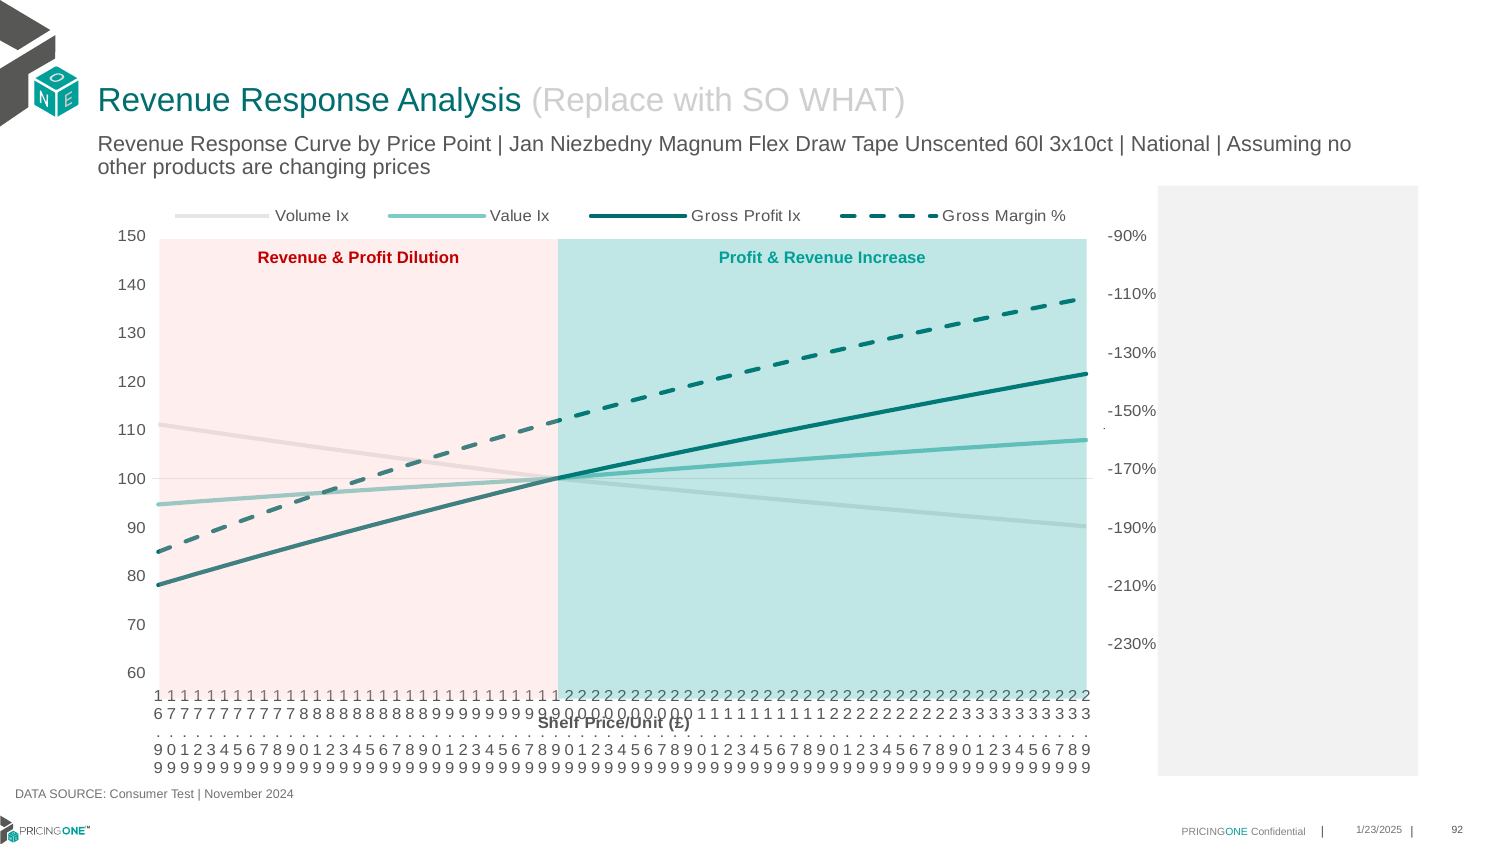

# Revenue Response Analysis (Replace with SO WHAT)

Revenue Response Curve by Price Point | Jan Niezbedny Magnum Flex Draw Tape Unscented 60l 3x10ct | National | Assuming no other products are changing prices

### Chart:

| Category | Volume Ix | Value Ix | Gross Profit Ix | Gross Margin % |
|---|---|---|---|---|
| 16.99 | 111.15112628544148 | 94.66583794339547 | 78.09511520884524 | -1.984810837772627 |
| 17.09 | 110.74726933789243 | 94.86973832151648 | 78.89462385581108 | -1.9673455900384391 |
| 17.19 | 110.34577799827639 | 95.07165349811791 | 79.68899529125781 | -1.9500835447211706 |
| 17.29 | 109.9466357670041 | 95.27160503520528 | 80.47826950080562 | -1.9330211760414653 |
| 17.39 | 109.54982623425353 | 95.46961422972993 | 81.26248617306912 | -1.9161550393189732 |
| 17.49 | 109.15533308065008 | 95.66570211677399 | 82.04168470018632 | -1.8994817686539125 |
| 17.59 | 108.7631400778962 | 95.85988947270265 | 82.8159041784168 | -1.8829980746877155 |
| 17.69 | 108.37323108935799 | 96.05219681828888 | 83.58518340880077 | -1.866700742439623 |
| 17.79 | 107.985590070605 | 96.24264442180696 | 84.34956089788031 | -1.8505866292162412 |
| 17.89 | 107.60020106990676 | 96.43125230209502 | 85.10907485847969 | -1.8346526625912207 |
| 17.99 | 107.21704822868487 | 96.61804023158608 | 85.86376321054368 | -1.8188958384523015 |
| 18.09 | 106.8361157819271 | 96.80302773930937 | 86.61366358202733 | -1.8033132191131522 |
| 18.19 | 106.45738805855662 | 96.98623411385769 | 87.35881330984269 | -1.7879019314874625 |
| 18.29 | 106.08084948176457 | 97.16767840632401 | 88.09924944085299 | -1.7726591653229589 |
| 18.39 | 105.70648456930462 | 97.34737943320704 | 88.83500873291524 | -1.7575821714930353 |
| 18.49 | 105.3342779337471 | 97.52535577928113 | 89.5661276559727 | -1.742668260343803 |
| 18.59 | 104.96421428270442 | 97.70162580044092 | 90.29264239318383 | -1.727914800094508 |
| 18.69 | 104.59627841901109 | 97.87620762650366 | 91.01458884210498 | -1.7133192152892953 |
| 18.79 | 104.23045524088113 | 98.04911916398939 | 91.73200261590188 | -1.6988789852983996 |
| 18.89 | 103.86672974202476 | 98.22037809886149 | 92.4449190446077 | -1.6845916428669634 |
| 18.99 | 103.5050870117377 | 98.39000189923878 | 93.15337317641436 | -1.6704547727096857 |
| 19.09 | 103.14551223495923 | 98.55800781807433 | 93.85739977899841 | -1.6564660101496556 |
| 19.19 | 102.78799069229956 | 98.7244128958014 | 94.55703334088216 | -1.6426230397997363 |
| 19.29 | 102.43250776004035 | 98.88923396294823 | 95.25230807282465 | -1.6289235942849618 |
| 19.39 | 102.07904891010962 | 99.05248764272298 | 95.94325790923963 | -1.6153654530044819 |
| 19.49 | 101.7275997100263 | 99.214190353563 | 96.6299165096471 | -1.6019464409316015 |
| 19.59 | 101.37814582282154 | 99.37435831165399 | 97.31231726014803 | -1.5886644274505834 |
| 19.69 | 101.03067300693793 | 99.53300753342133 | 97.9904932749218 | -1.5755173252288939 |
| 19.79 | 100.68516711610272 | 99.69015383798556 | 98.66447739775055 | -1.5625030891236447 |
| 19.89 | 100.34161409917996 | 99.84581284959101 | 99.33430220356288 | -1.5496197151210116 |
| 19.99 | 100.0 | 100.0 | 100.0 | -1.5368652393074995 |
| 20.09 | 99.73628008722709 | 100.22834632136947 | 100.58657101723989 | -1.524237736871922 |
| 20.19 | 99.47350455795203 | 100.45501741952268 | 101.17051392008831 | -1.511735321137045 |
| 20.29 | 99.2116692386303 | 100.680023619689 | 101.7518417944581 | -1.4993561426198585 |
| 20.39 | 98.95076997654402 | 100.90337517737848 | 102.33056765388588 | -1.4870983881195154 |
| 20.49 | 98.69080263969033 | 101.12508227889623 | 102.90670443995755 | -1.4749602798319623 |
| 20.59 | 98.43176311667288 | 101.34515504185539 | 103.48026502272793 | -1.4629400744903789 |
| 20.69 | 98.17364731659383 | 101.56360351568543 | 104.05126220113887 | -1.451036062530543 |
| 20.79 | 97.9164511689447 | 101.78043768213523 | 104.61970870343593 | -1.4392465672802748 |
| 20.89 | 97.66017062349736 | 101.99566745577133 | 105.18561718758312 | -1.4275699441721836 |
| 20.99 | 97.40480165019885 | 102.20930268447539 | 105.74900024167235 | -1.416004579978891 |
| 21.09 | 97.15034023906365 | 102.42135314993473 | 106.309870384333 | -1.40454889207003 |
| 21.19 | 96.89678240006766 | 102.63182856812992 | 106.8682400651384 | -1.3932013276902753 |
| 21.29 | 96.64412416304211 | 102.84073858981768 | 107.42412166501043 | -1.3819603632577233 |
| 21.39 | 96.39236157756929 | 103.04809280101142 | 107.97752749662024 | -1.3708245036819506 |
| 21.49 | 96.14149071287753 | 103.25390072345672 | 108.52846980478819 | -1.3597922817011125 |
| 21.59 | 95.89150765773792 | 103.45817181510367 | 109.07696076687985 | -1.348862257237468 |
| 21.69 | 95.64240852035924 | 103.66091547057319 | 109.62301249320299 | -1.3380330167707208 |
| 21.79 | 95.39418942828695 | 103.86214102162401 | 110.16663702739697 | -1.3273031727286335 |
| 21.89 | 95.14684652829953 | 104.06185773761094 | 110.70784634682494 | -1.3166713628943316 |
| 21.99 | 94.90037598630745 | 104.26007482594386 | 111.24665236296008 | -1.3061362498297824 |
| 22.09 | 94.6547739872509 | 104.45680143253901 | 111.78306692177237 | -1.2956965203149353 |
| 22.19 | 94.4100367349998 | 104.65204664226968 | 112.31710180411076 | -1.2853508848020243 |
| 22.29 | 94.16616045225356 | 104.84581947941227 | 112.84876872608413 | -1.2750980768845643 |
| 22.39 | 93.92314138044085 | 105.03812890808865 | 113.37807933944039 | -1.2649368527805687 |
| 22.49 | 93.6809757796203 | 105.22898383270405 | 113.90504523194282 | -1.2548659908295654 |
| 22.59 | 93.43965992838288 | 105.41839309838439 | 114.42967792774341 | -1.2448842910029623 |
| 22.69 | 93.19919012375192 | 105.60636549140598 | 114.9519888877562 | -1.2349905744273655 |
| 22.79 | 92.95956268108738 | 105.79290973962567 | 115.47198951002575 | -1.2251836829204439 |
| 22.89 | 92.72077393398729 | 105.9780345129052 | 115.98969113009541 | -1.215462478538965 |
| 22.99 | 92.48282023419132 | 106.16174842353215 | 116.50510502137273 | -1.2058258431386222 |
| 23.09 | 92.24569795148572 | 106.34406002664021 | 117.01824239549212 | -1.196272677945297 |
| 23.19 | 92.00940347360577 | 106.52497782062129 | 117.52911440267668 | -1.1868019031374266 |
| 23.29 | 91.77393320614304 | 106.70451024754055 | 118.03773213209621 | -1.177412457439112 |
| 23.39 | 91.53928357244897 | 106.88266569354192 | 118.54410661222441 | -1.1681032977236818 |
| 23.49 | 91.30545101354129 | 107.05945248925472 | 119.04824881119387 | -1.15887339862737 |
| 23.59 | 91.07243198800975 | 107.23487891019433 | 119.55016963714873 | -1.1497217521728234 |
| 23.69 | 90.840222971925 | 107.40895317716306 | 120.04987993859382 | -1.1406473674021491 |
| 23.79 | 90.60882045874405 | 107.5816834566442 | 120.54739050474423 | -1.1316492700192058 |
| 23.89 | 90.37822095921825 | 107.75307786119401 | 121.04271206587181 | -1.122726502040892 |
| 23.99 | 90.14842100130267 | 107.92314444983249 | 121.53585529364832 | -1.1138781214571454 |
Revenue & Profit Dilution
Profit & Revenue Increase

DATA SOURCE: Consumer Test | November 2024

1/23/2025
92